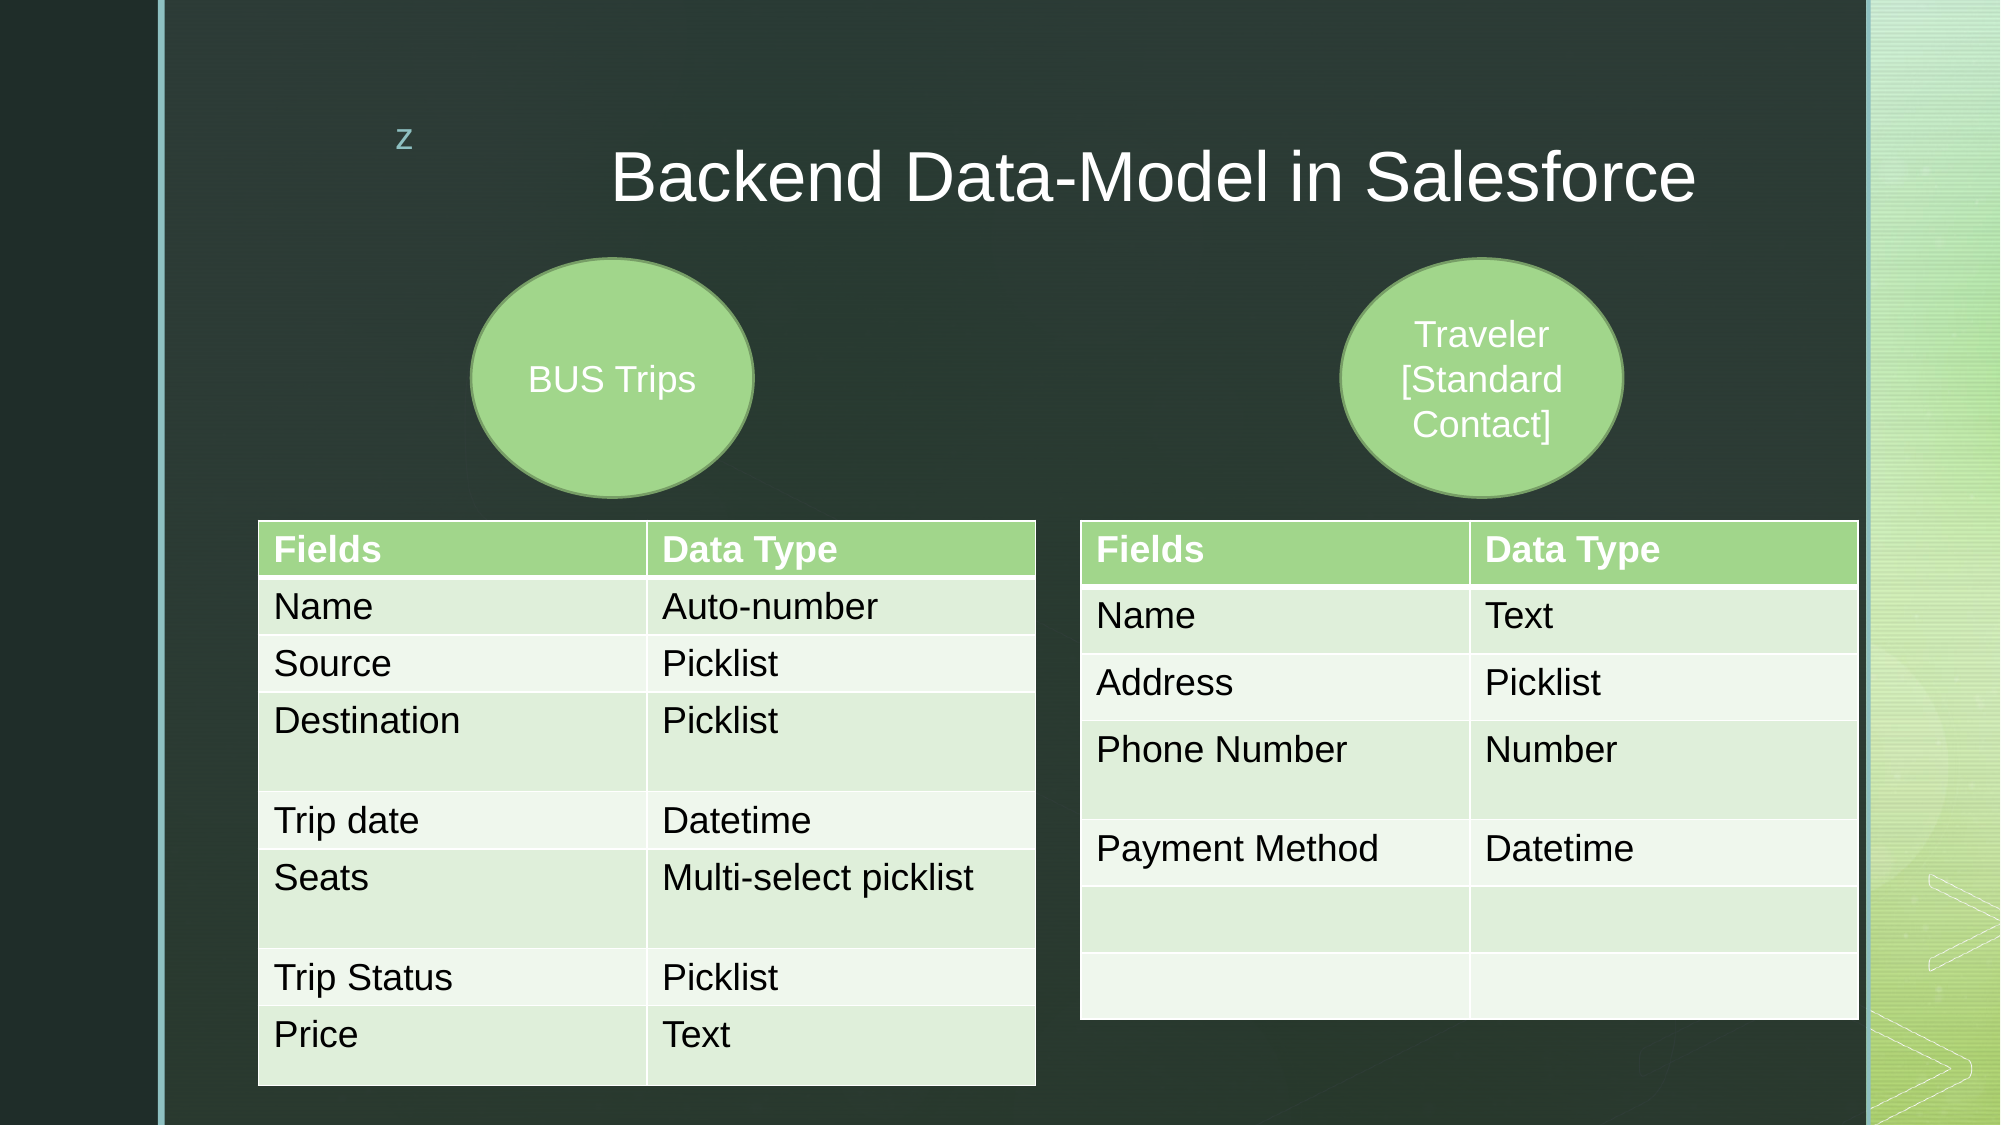

# Backend Data-Model in Salesforce
BUS Trips
Traveler [Standard Contact]
| Fields | Data Type |
| --- | --- |
| Name | Text |
| Address | Picklist |
| Phone Number | Number |
| Payment Method | Datetime |
|  |  |
|  |  |
| Fields | Data Type |
| --- | --- |
| Name | Auto-number |
| Source | Picklist |
| Destination | Picklist |
| Trip date | Datetime |
| Seats | Multi-select picklist |
| Trip Status | Picklist |
| Price | Text |